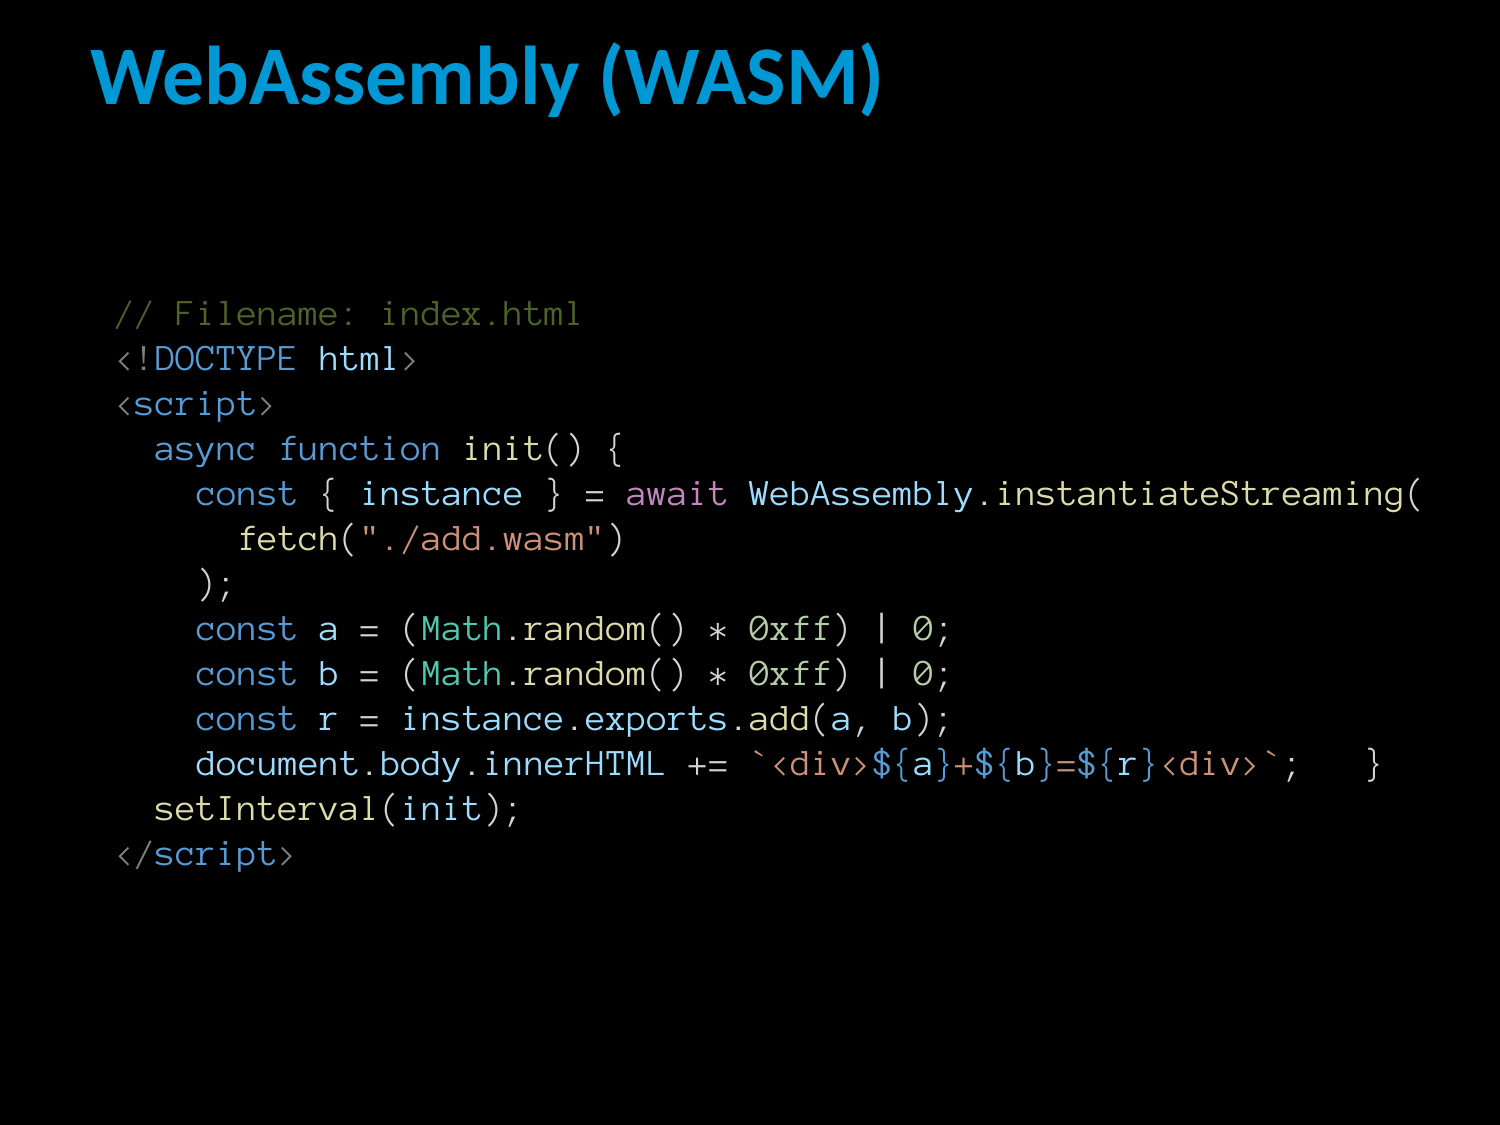

# WebAssembly (WASM)

// Filename: index.html
<!DOCTYPE html>
<script>
  async function init() {
    const { instance } = await WebAssembly.instantiateStreaming(
      fetch("./add.wasm")
    );
    const a = (Math.random() * 0xff) | 0;
    const b = (Math.random() * 0xff) | 0;
    const r = instance.exports.add(a, b);
    document.body.innerHTML += `<div>${a}+${b}=${r}<div>`;   }
  setInterval(init);
</script>